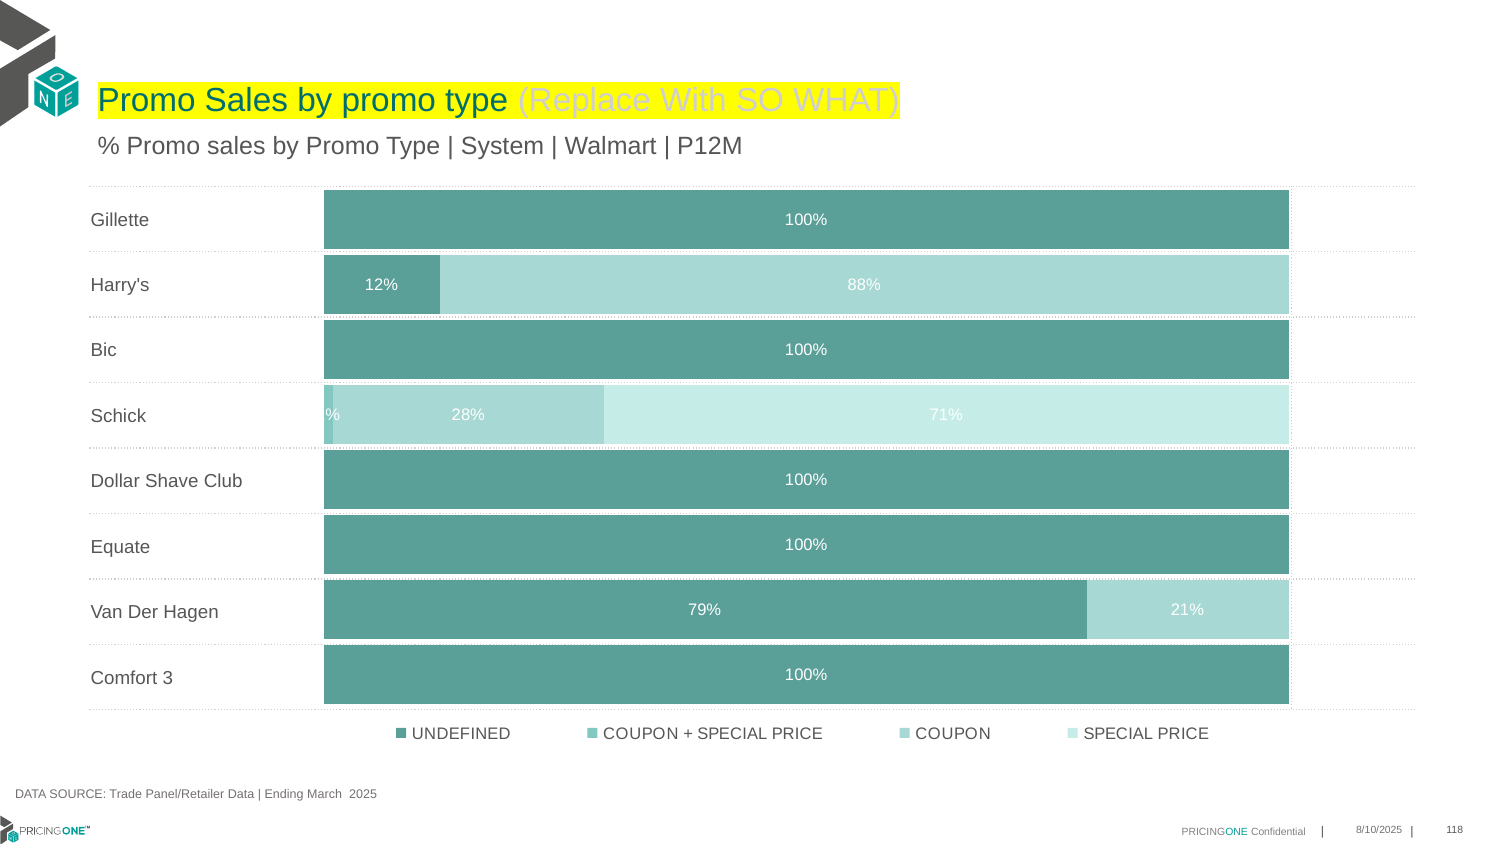

# Promo Sales by promo type (Replace With SO WHAT)
% Promo sales by Promo Type | System | Walmart | P12M
| Gillette |  |
| --- | --- |
| Harry's |  |
| Bic |  |
| Schick |  |
| Dollar Shave Club |  |
| Equate |  |
| Van Der Hagen |  |
| Comfort 3 |  |

### Chart

| Category | UNDEFINED | COUPON + SPECIAL PRICE | COUPON | SPECIAL PRICE |
|---|---|---|---|---|
| Gillette | 1.0 | None | None | None |
| Harry's | 0.12 | None | 0.88 | None |
| Bic | 1.0 | None | None | None |
| Schick | None | 0.01 | 0.28 | 0.71 |
| Dollar Shave Club | 1.0 | None | None | None |
| Equate | 1.0 | None | None | None |
| Van Der Hagen | 0.79 | None | 0.21 | None |
| Comfort 3 | 1.0 | None | None | None |
DATA SOURCE: Trade Panel/Retailer Data | Ending March  2025

8/10/2025
118